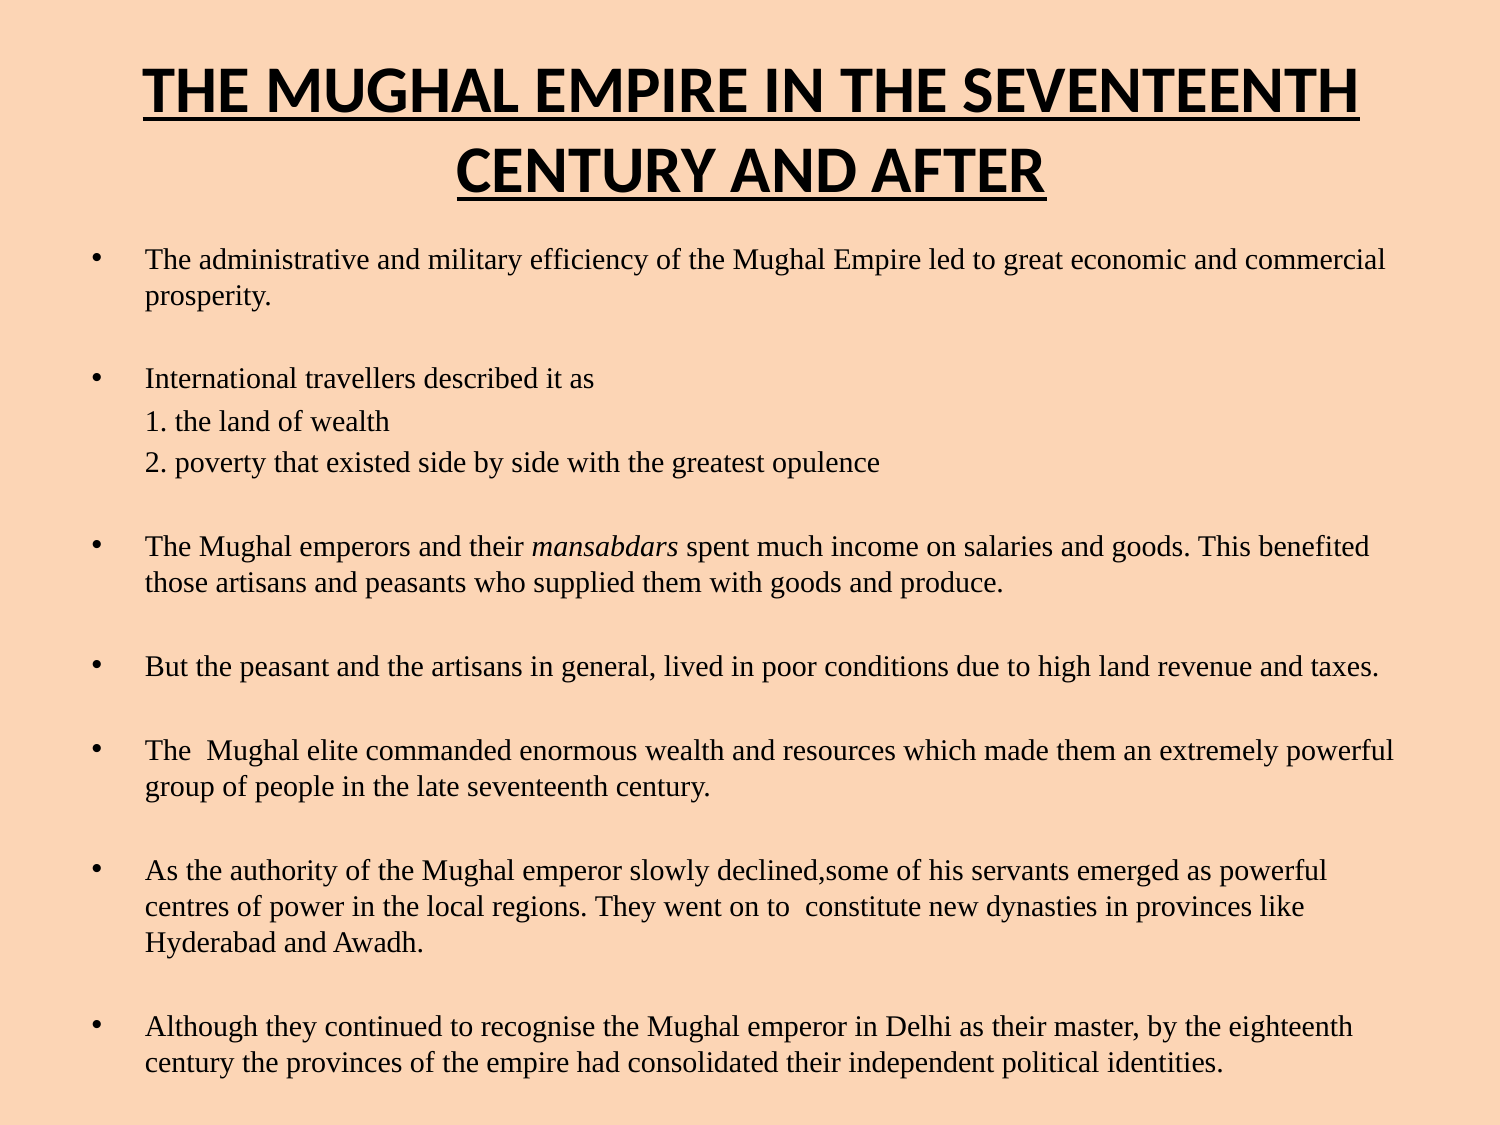

# THE MUGHAL EMPIRE IN THE SEVENTEENTH CENTURY AND AFTER
The administrative and military efficiency of the Mughal Empire led to great economic and commercial prosperity.

International travellers described it as
	1. the land of wealth
	2. poverty that existed side by side with the greatest opulence

The Mughal emperors and their mansabdars spent much income on salaries and goods. This benefited those artisans and peasants who supplied them with goods and produce.

But the peasant and the artisans in general, lived in poor conditions due to high land revenue and taxes.

The  Mughal elite commanded enormous wealth and resources which made them an extremely powerful group of people in the late seventeenth century.

As the authority of the Mughal emperor slowly declined,some of his servants emerged as powerful centres of power in the local regions. They went on to  constitute new dynasties in provinces like Hyderabad and Awadh.

Although they continued to recognise the Mughal emperor in Delhi as their master, by the eighteenth century the provinces of the empire had consolidated their independent political identities.